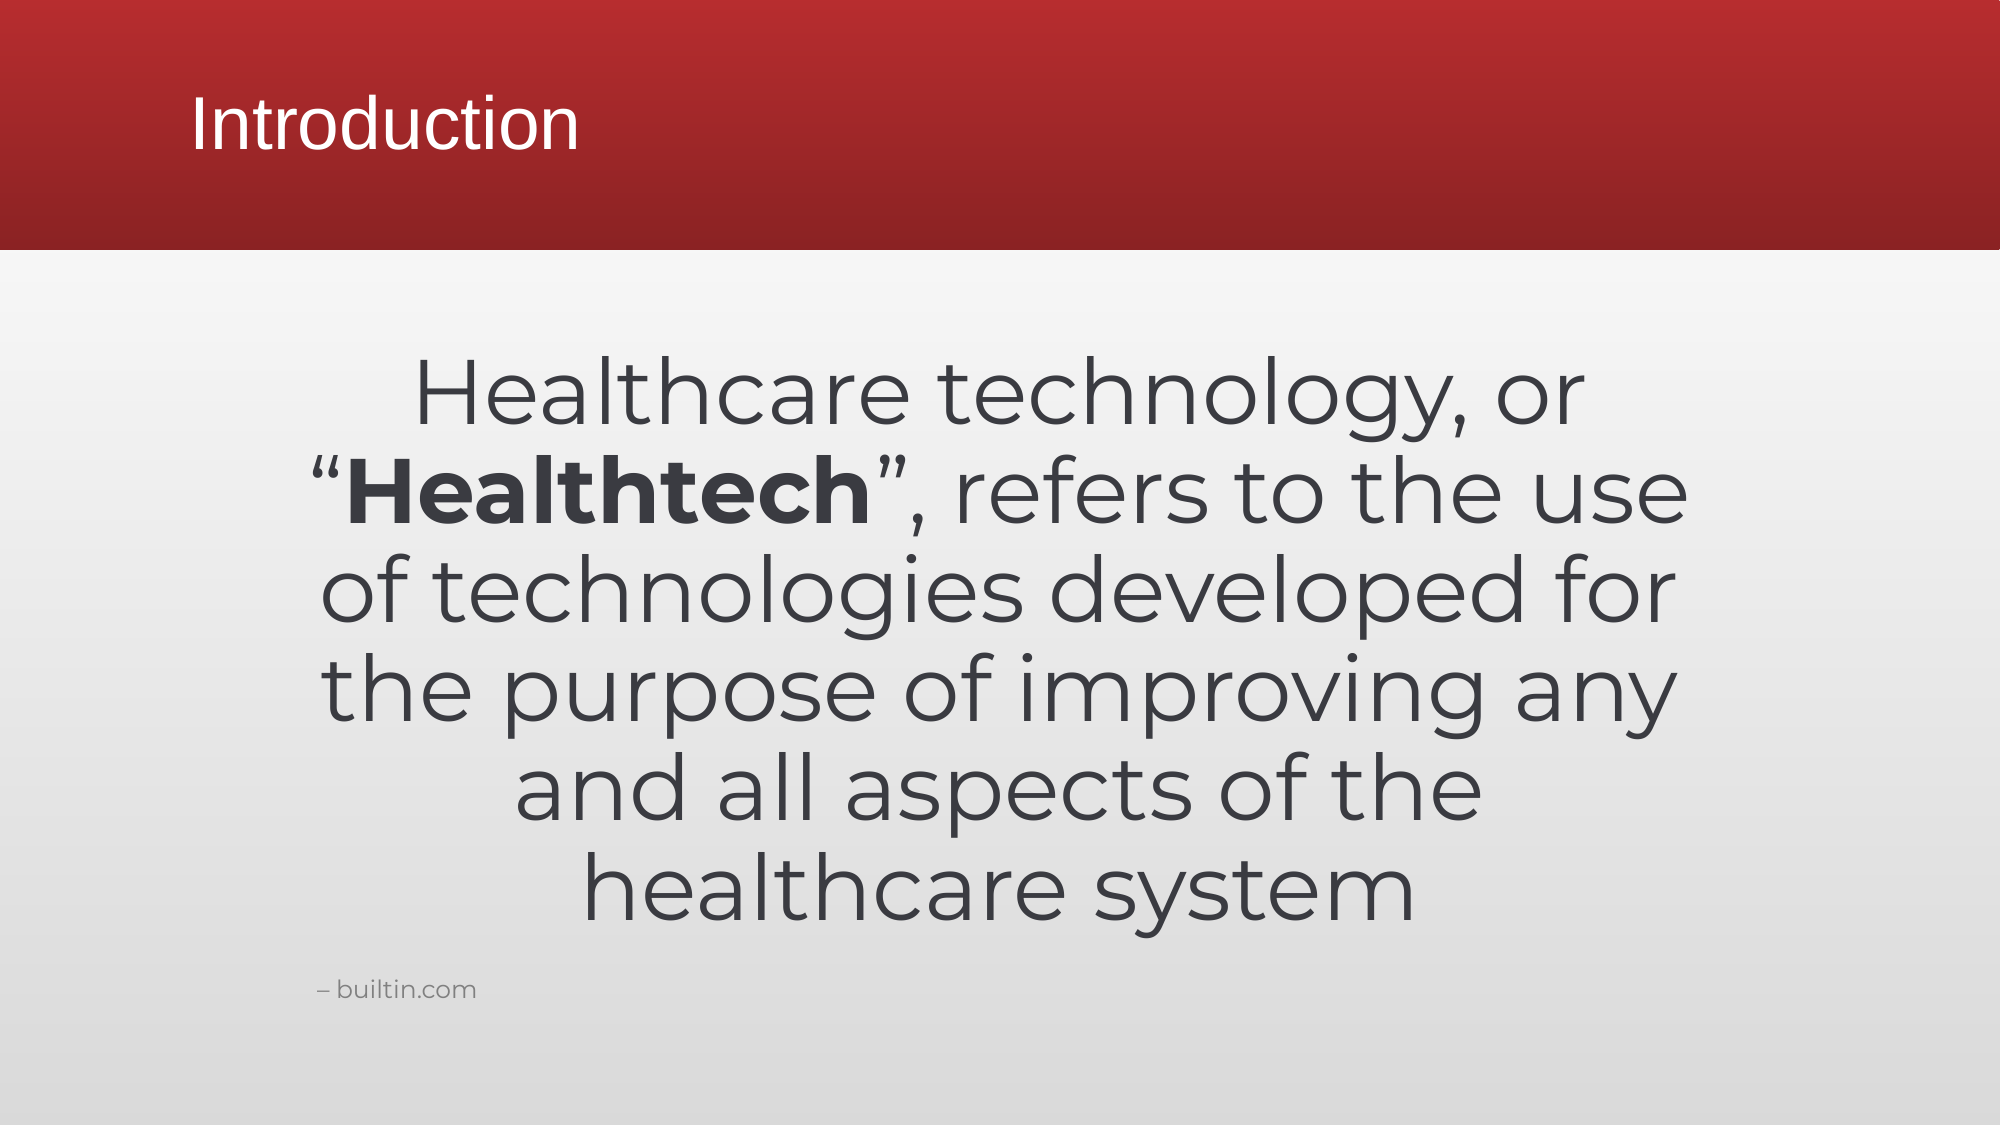

# Introduction
Healthcare technology, or “Healthtech”, refers to the use of technologies developed for the purpose of improving any and all aspects of the healthcare system
        – builtin.com